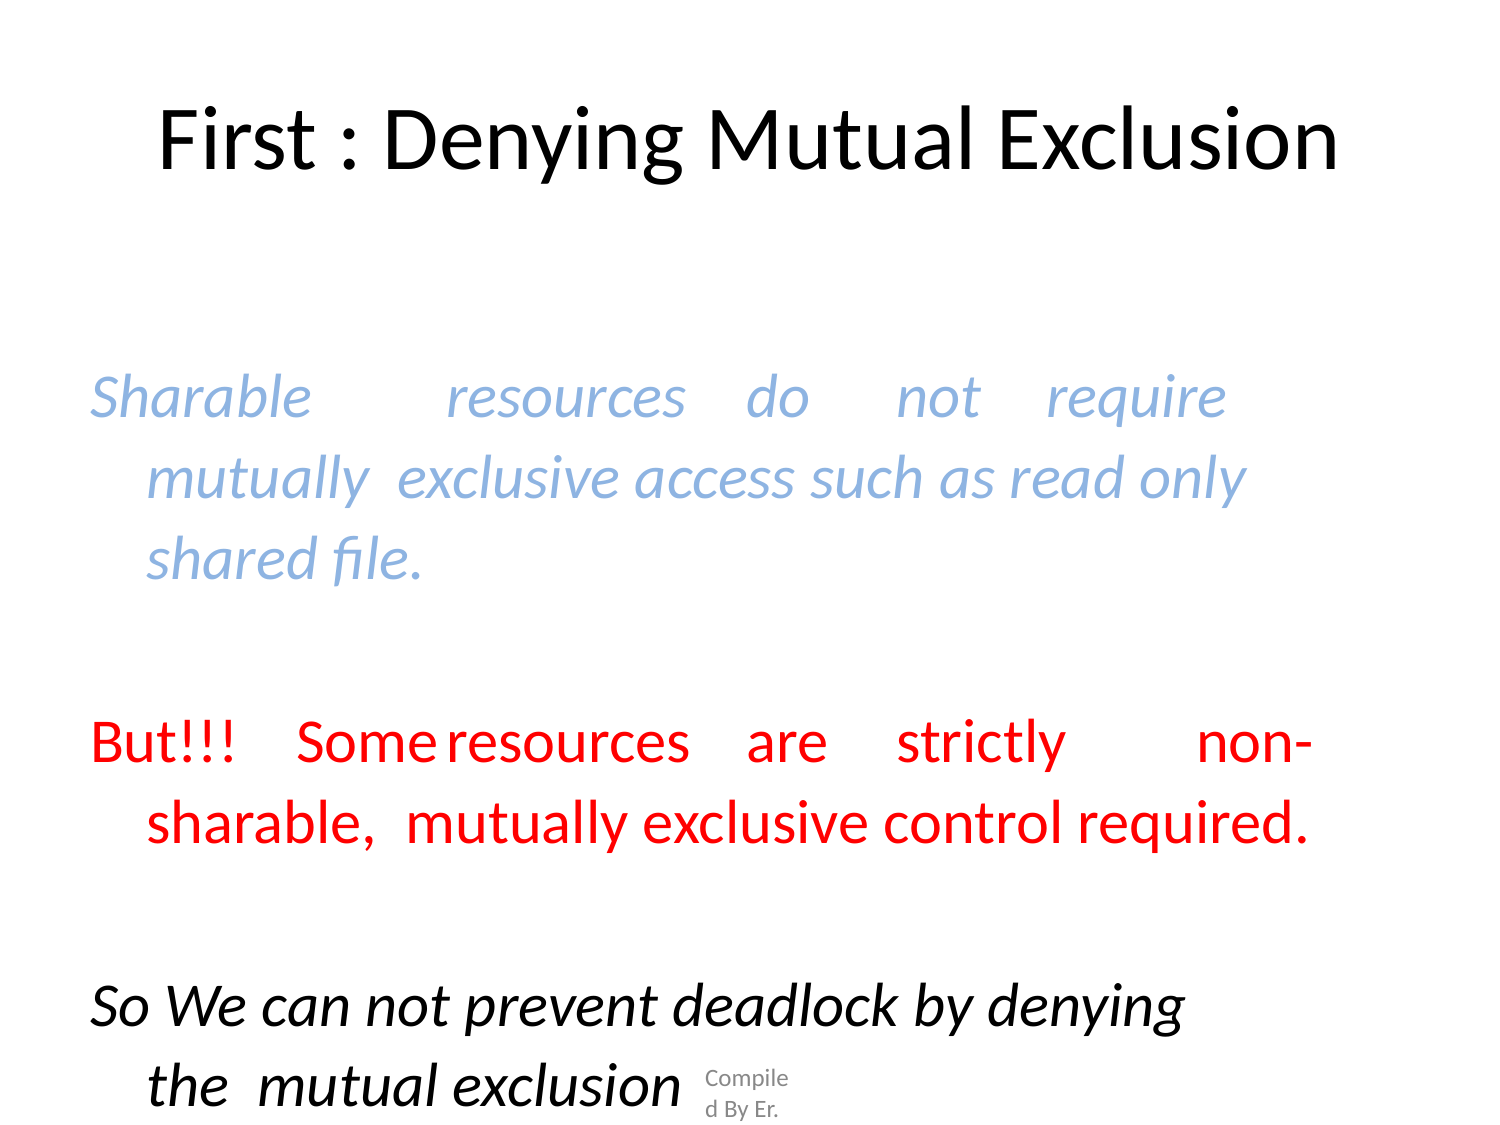

# First : Denying Mutual Exclusion
Sharable	resources	do	not	require	mutually  exclusive access such as read only shared file.

But!!!	Some	resources	are	strictly	non-sharable,  mutually exclusive control required.

So We can not prevent deadlock by denying the  mutual exclusion
Compiled By Er. Nawaraj Bhandari